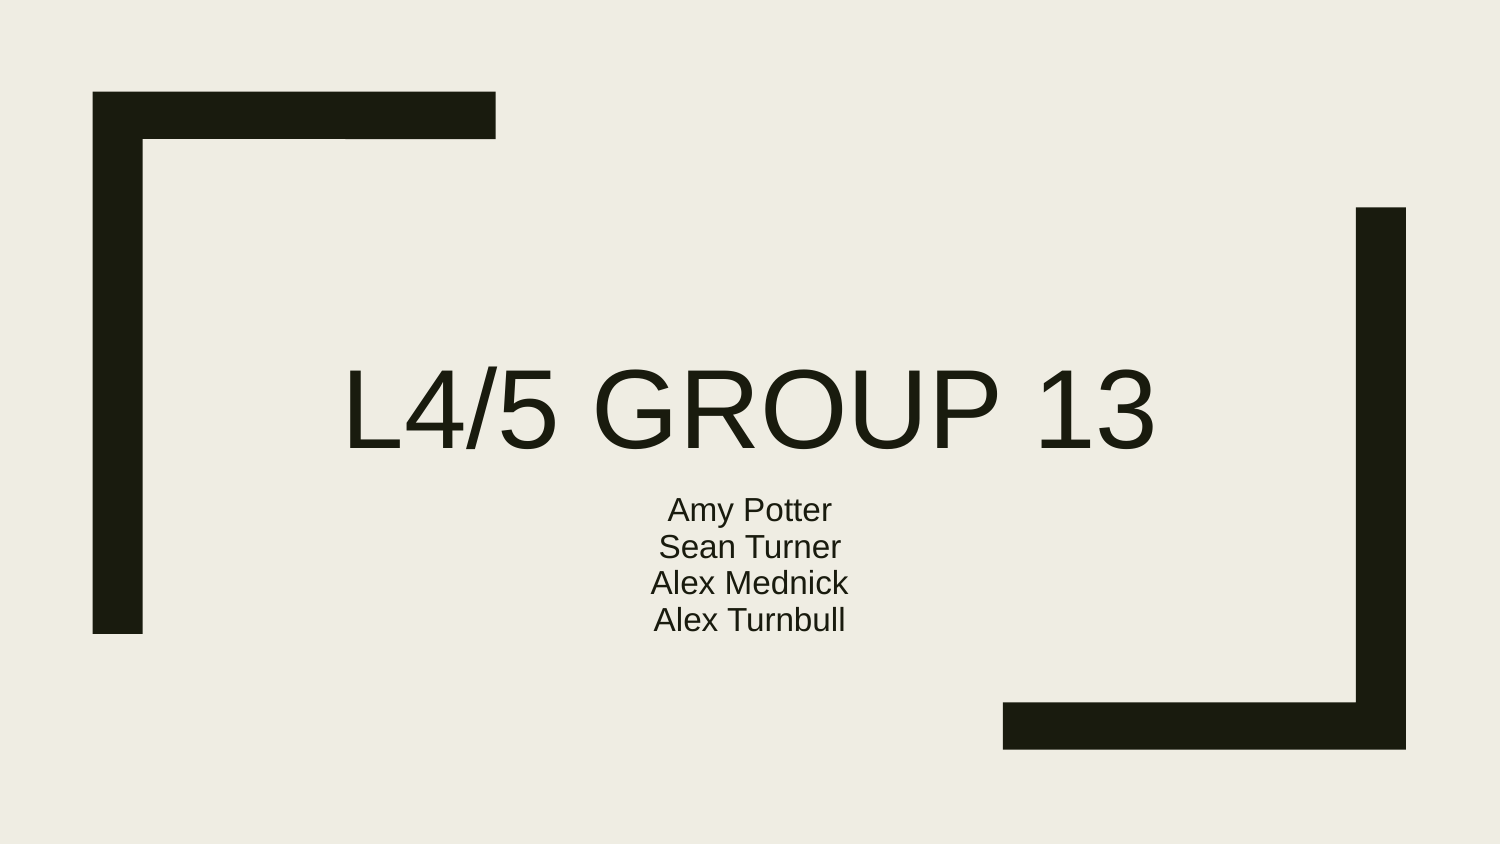

# L4/5 GROUP 13
Amy Potter
Sean Turner
Alex Mednick
Alex Turnbull